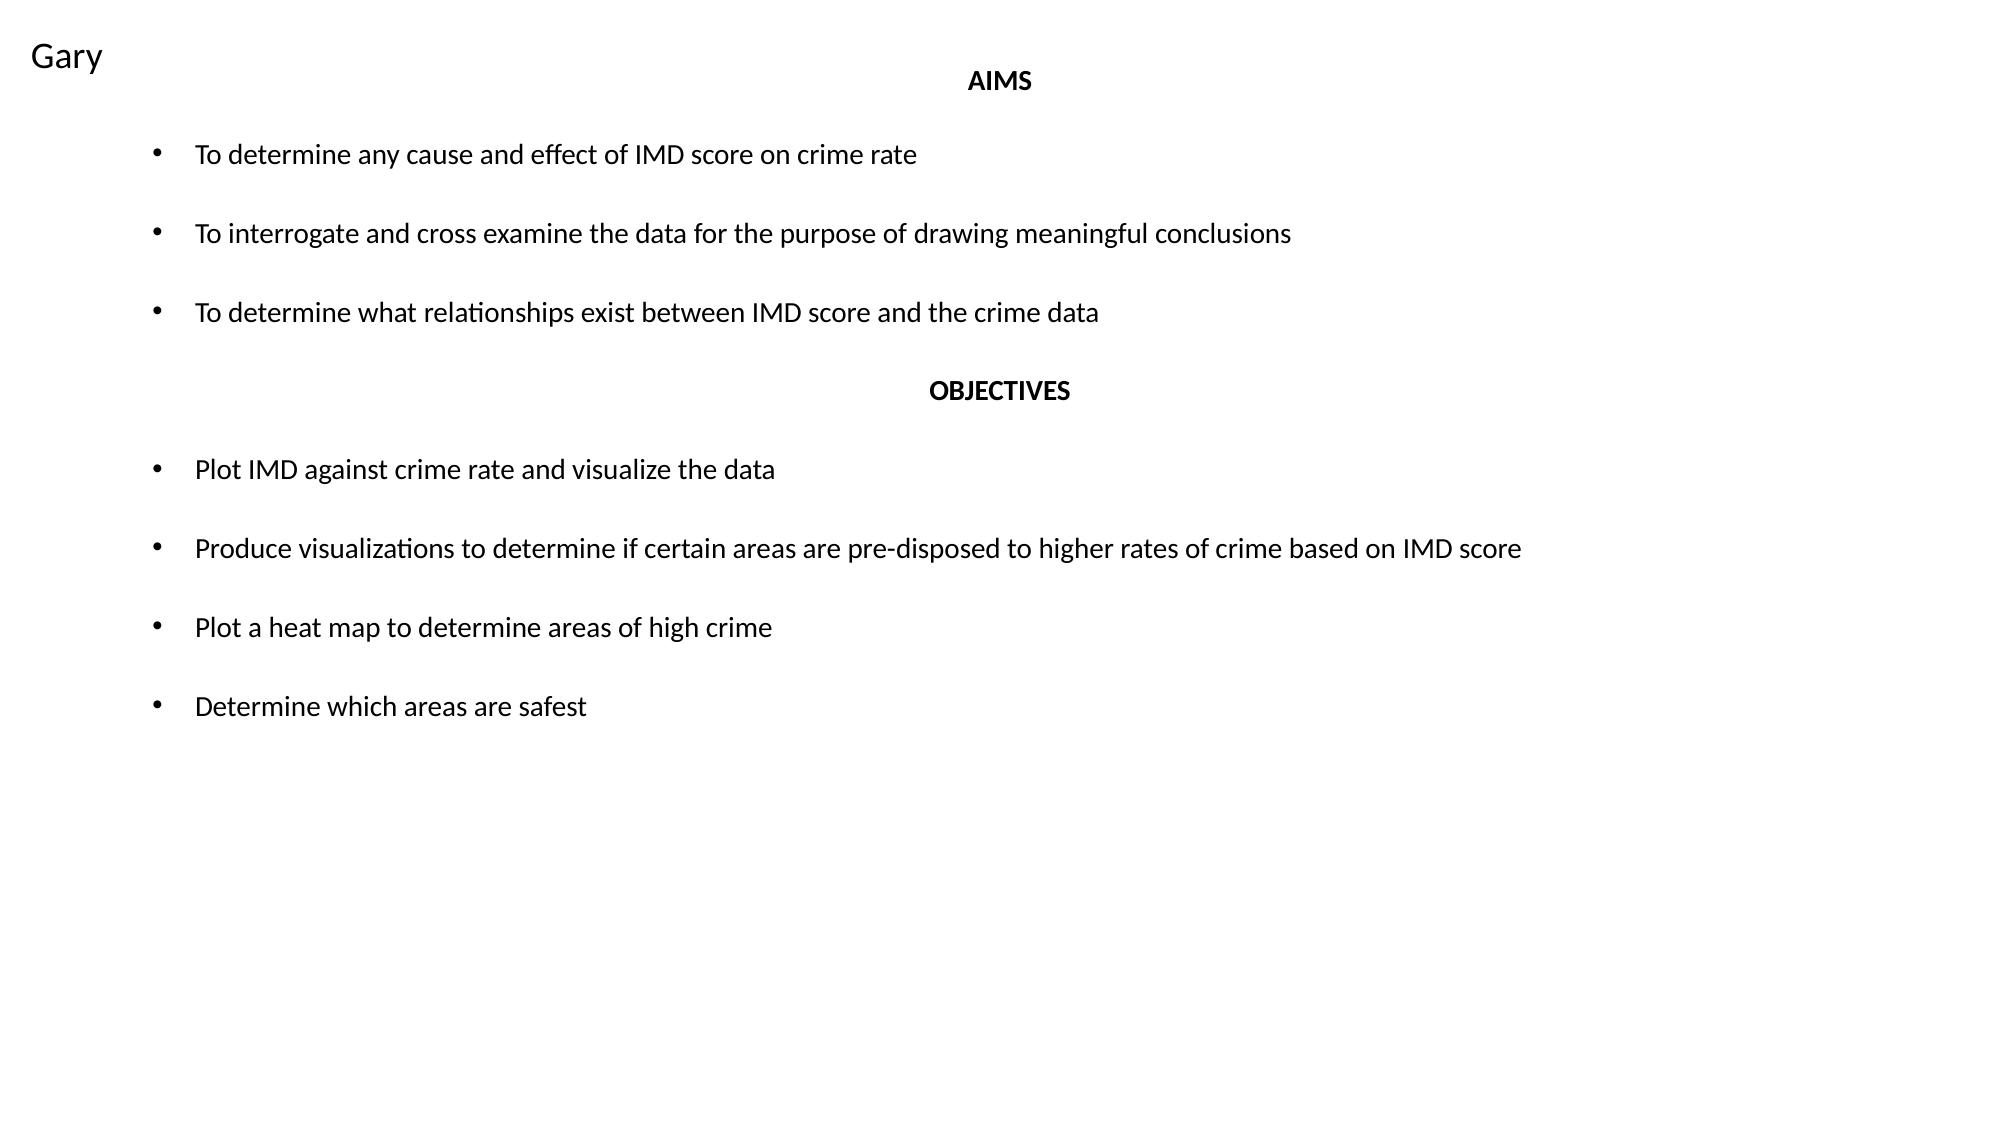

Gary
AIMS

To determine any cause and effect of IMD score on crime rate

To interrogate and cross examine the data for the purpose of drawing meaningful conclusions

To determine what relationships exist between IMD score and the crime data

OBJECTIVES

Plot IMD against crime rate and visualize the data

Produce visualizations to determine if certain areas are pre-disposed to higher rates of crime based on IMD score

Plot a heat map to determine areas of high crime

Determine which areas are safest